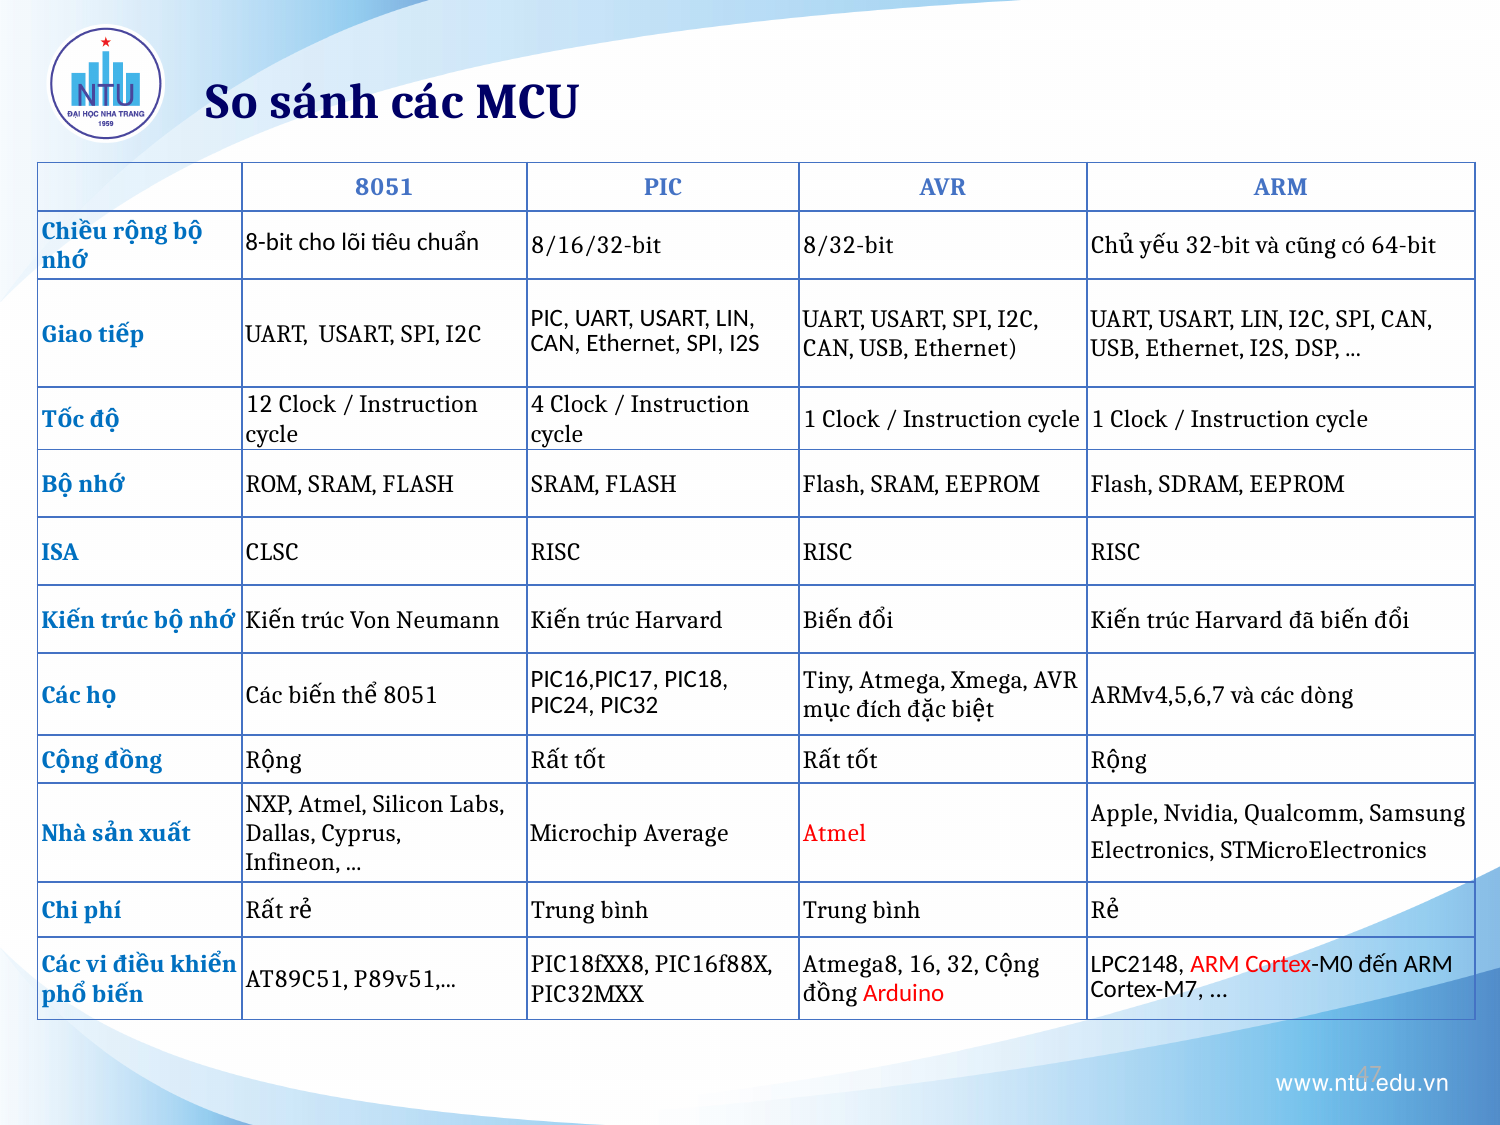

So sánh các MCU
|  | 8051 | PIC | AVR | ARM |
| --- | --- | --- | --- | --- |
| Chiều rộng bộ nhớ | 8-bit cho lõi tiêu chuẩn | 8/16/32-bit | 8/32-bit | Chủ yếu 32-bit và cũng có 64-bit |
| Giao tiếp | UART,  USART, SPI, I2C | PIC, UART, USART, LIN, CAN, Ethernet, SPI, I2S | UART, USART, SPI, I2C, CAN, USB, Ethernet) | UART, USART, LIN, I2C, SPI, CAN, USB, Ethernet, I2S, DSP, ... |
| Tốc độ | 12 Clock / Instruction cycle | 4 Clock / Instruction cycle | 1 Clock / Instruction cycle | 1 Clock / Instruction cycle |
| Bộ nhớ | ROM, SRAM, FLASH | SRAM, FLASH | Flash, SRAM, EEPROM | Flash, SDRAM, EEPROM |
| ISA | CLSC | RISC | RISC | RISC |
| Kiến trúc bộ nhớ | Kiến trúc Von Neumann | Kiến trúc Harvard | Biến đổi | Kiến trúc Harvard đã biến đổi |
| Các họ | Các biến thể 8051 | PIC16,PIC17, PIC18, PIC24, PIC32 | Tiny, Atmega, Xmega, AVR mục đích đặc biệt | ARMv4,5,6,7 và các dòng |
| Cộng đồng | Rộng | Rất tốt | Rất tốt | Rộng |
| Nhà sản xuất | NXP, Atmel, Silicon Labs, Dallas, Cyprus, Infineon, ... | Microchip Average | Atmel | Apple, Nvidia, Qualcomm, Samsung Electronics, STMicroElectronics |
| Chi phí | Rất rẻ | Trung bình | Trung bình | Rẻ |
| Các vi điều khiển phổ biến | AT89C51, P89v51,... | PIC18fXX8, PIC16f88X, PIC32MXX | Atmega8, 16, 32, Cộng đồng Arduino | LPC2148, ARM Cortex-M0 đến ARM Cortex-M7, ... |
47